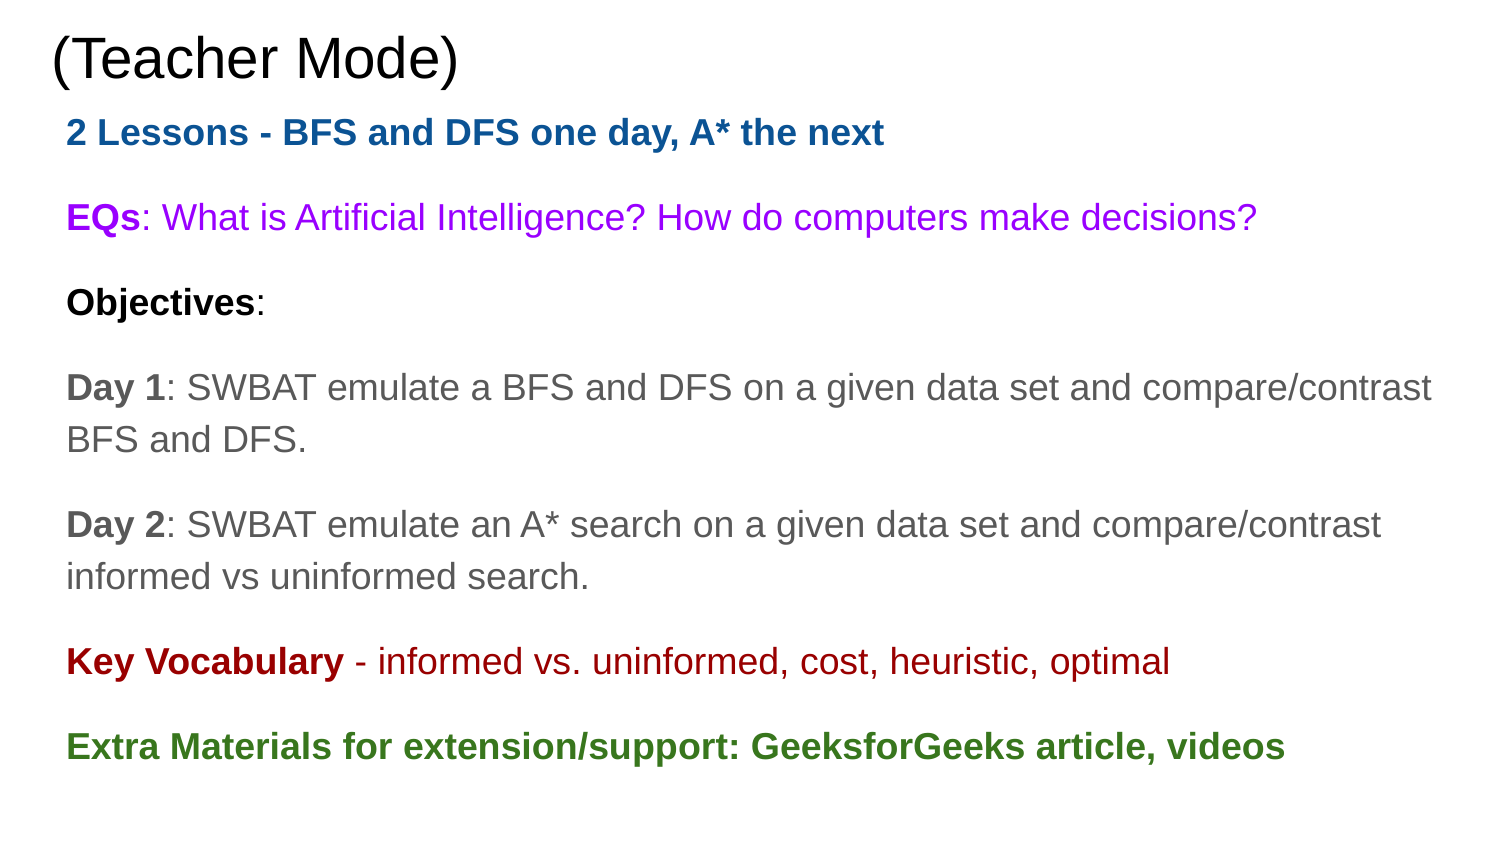

# (Teacher Mode)
2 Lessons - BFS and DFS one day, A* the next
EQs: What is Artificial Intelligence? How do computers make decisions?
Objectives:
Day 1: SWBAT emulate a BFS and DFS on a given data set and compare/contrast BFS and DFS.
Day 2: SWBAT emulate an A* search on a given data set and compare/contrast informed vs uninformed search.
Key Vocabulary - informed vs. uninformed, cost, heuristic, optimal
Extra Materials for extension/support: GeeksforGeeks article, videos